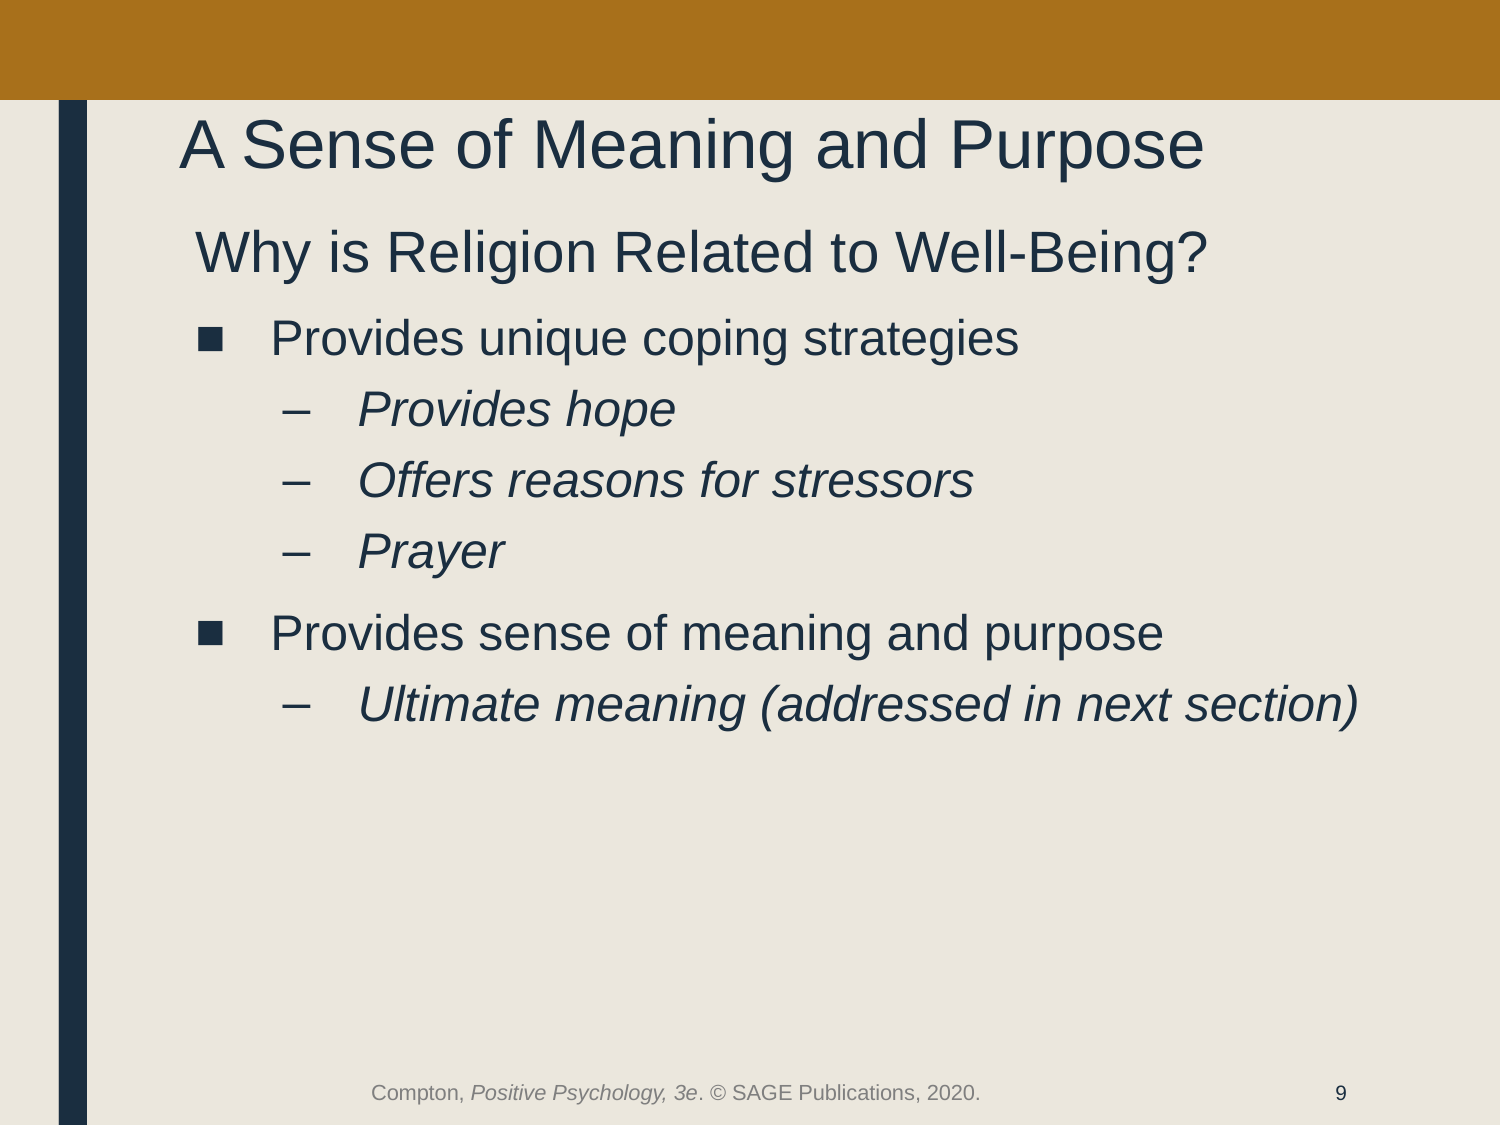

# A Sense of Meaning and Purpose
Why is Religion Related to Well-Being?
Provides unique coping strategies
Provides hope
Offers reasons for stressors
Prayer
Provides sense of meaning and purpose
Ultimate meaning (addressed in next section)
Compton, Positive Psychology, 3e. © SAGE Publications, 2020.
9